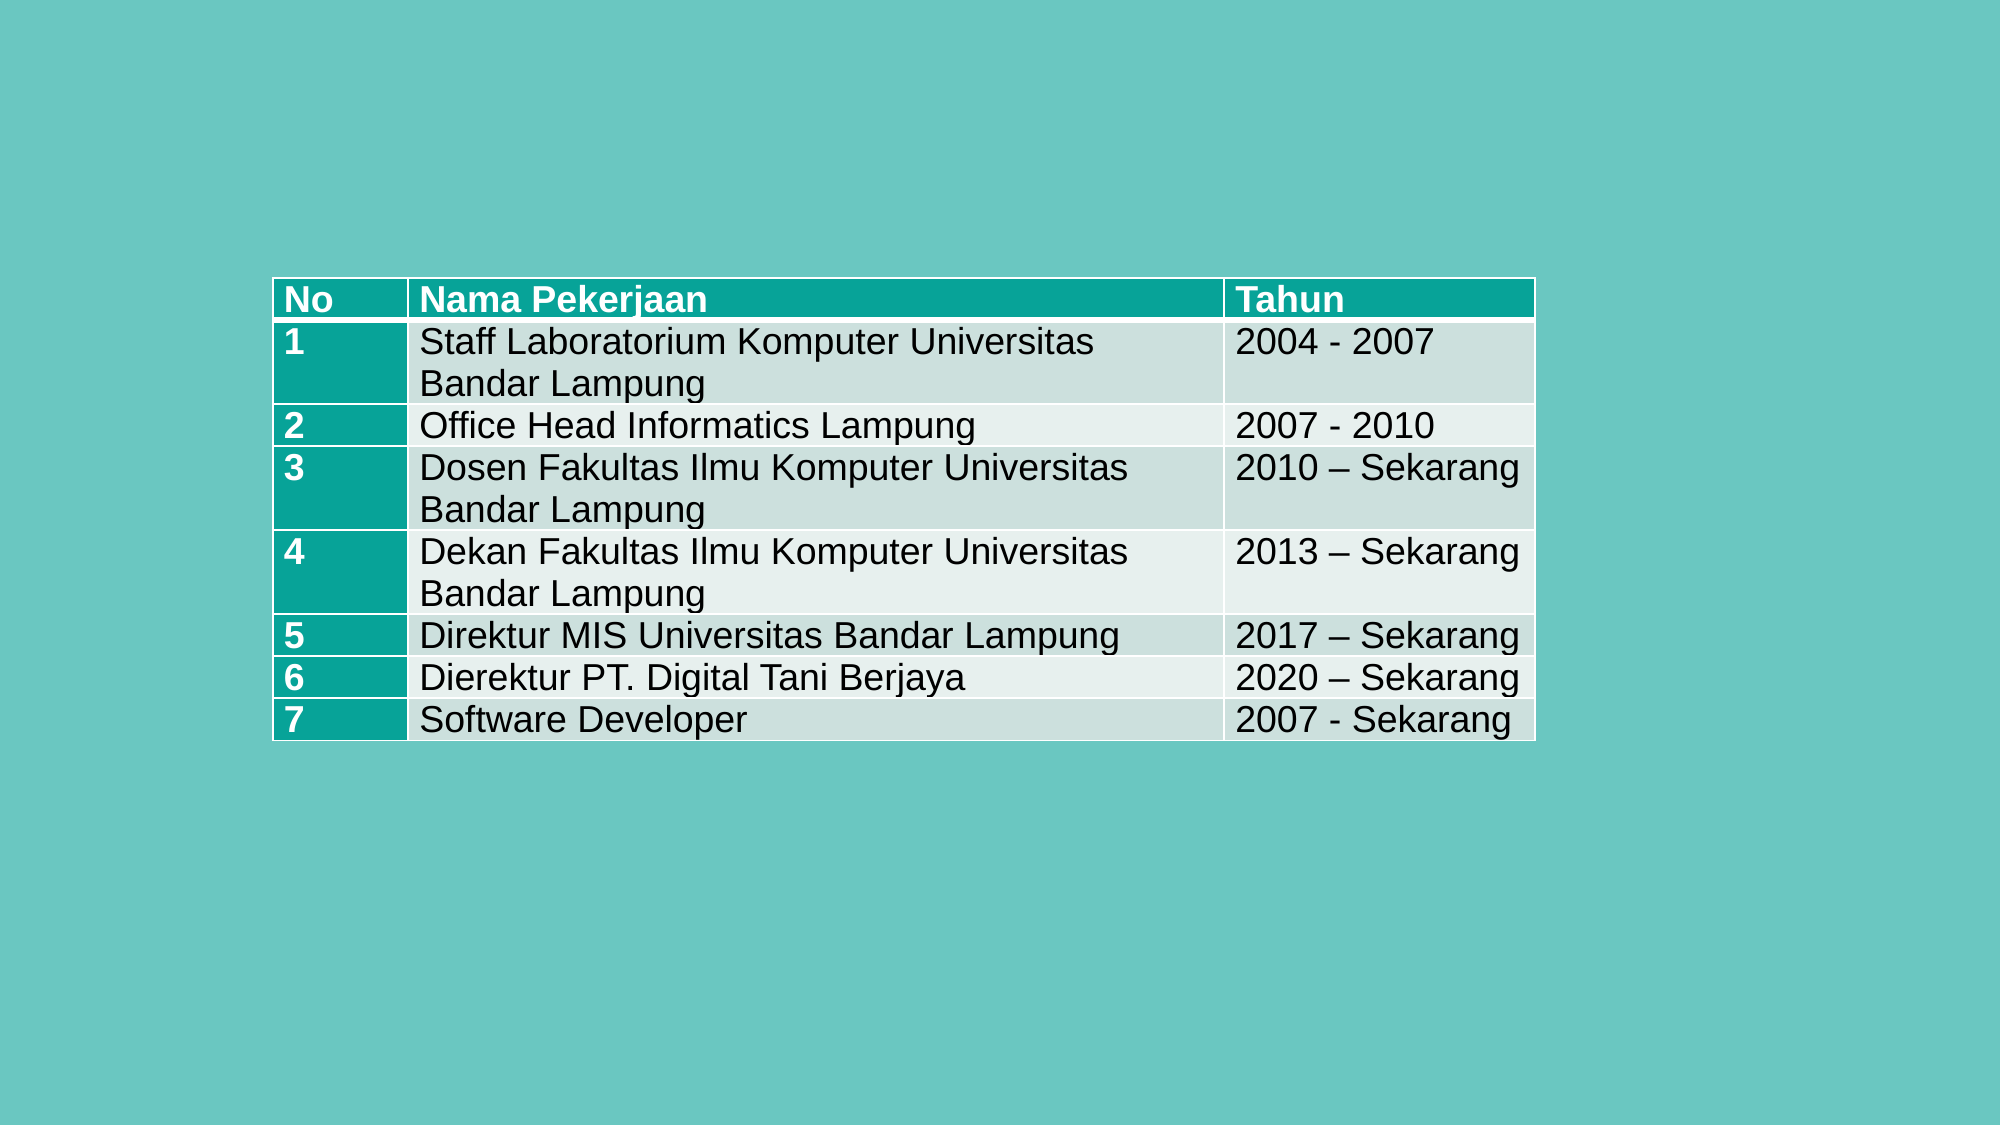

| No | Nama Pekerjaan | Tahun |
| --- | --- | --- |
| 1 | Staff Laboratorium Komputer Universitas Bandar Lampung | 2004 - 2007 |
| 2 | Office Head Informatics Lampung | 2007 - 2010 |
| 3 | Dosen Fakultas Ilmu Komputer Universitas Bandar Lampung | 2010 – Sekarang |
| 4 | Dekan Fakultas Ilmu Komputer Universitas Bandar Lampung | 2013 – Sekarang |
| 5 | Direktur MIS Universitas Bandar Lampung | 2017 – Sekarang |
| 6 | Dierektur PT. Digital Tani Berjaya | 2020 – Sekarang |
| 7 | Software Developer | 2007 - Sekarang |